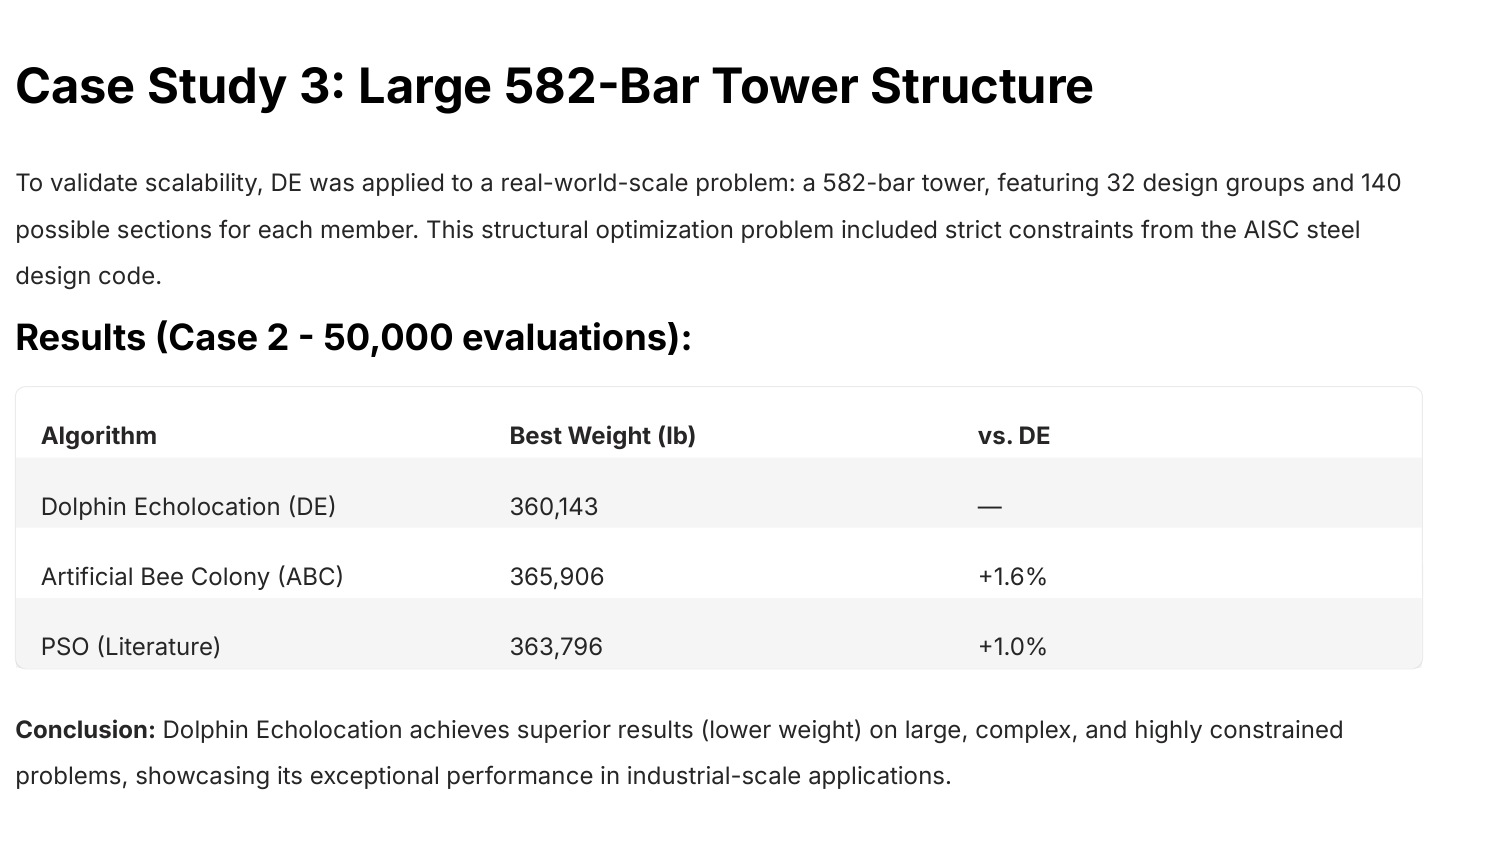

Case Study 3: Large 582-Bar Tower Structure
To validate scalability, DE was applied to a real-world-scale problem: a 582-bar tower, featuring 32 design groups and 140 possible sections for each member. This structural optimization problem included strict constraints from the AISC steel design code.
Results (Case 2 - 50,000 evaluations):

Algorithm
Best Weight (lb)
vs. DE

Dolphin Echolocation (DE)
360,143
—

Artificial Bee Colony (ABC)
365,906
+1.6%

PSO (Literature)
363,796
+1.0%
Conclusion: Dolphin Echolocation achieves superior results (lower weight) on large, complex, and highly constrained problems, showcasing its exceptional performance in industrial-scale applications.